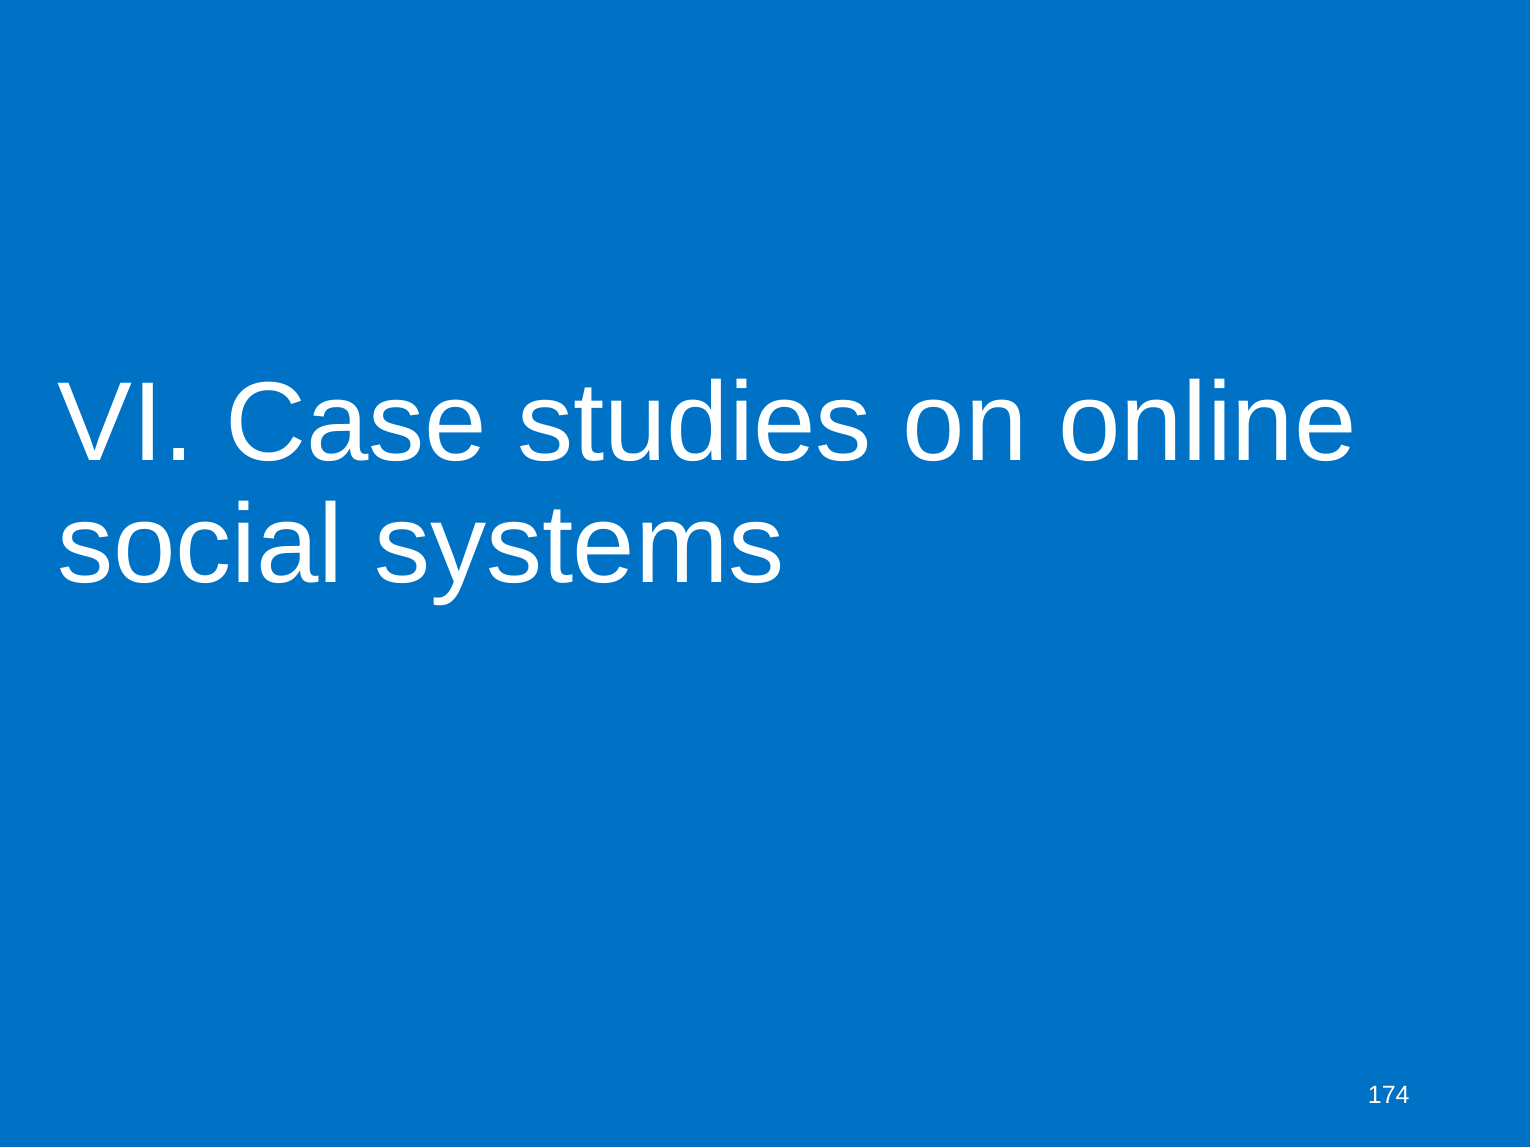

174
# VI. Case studies on online social systems